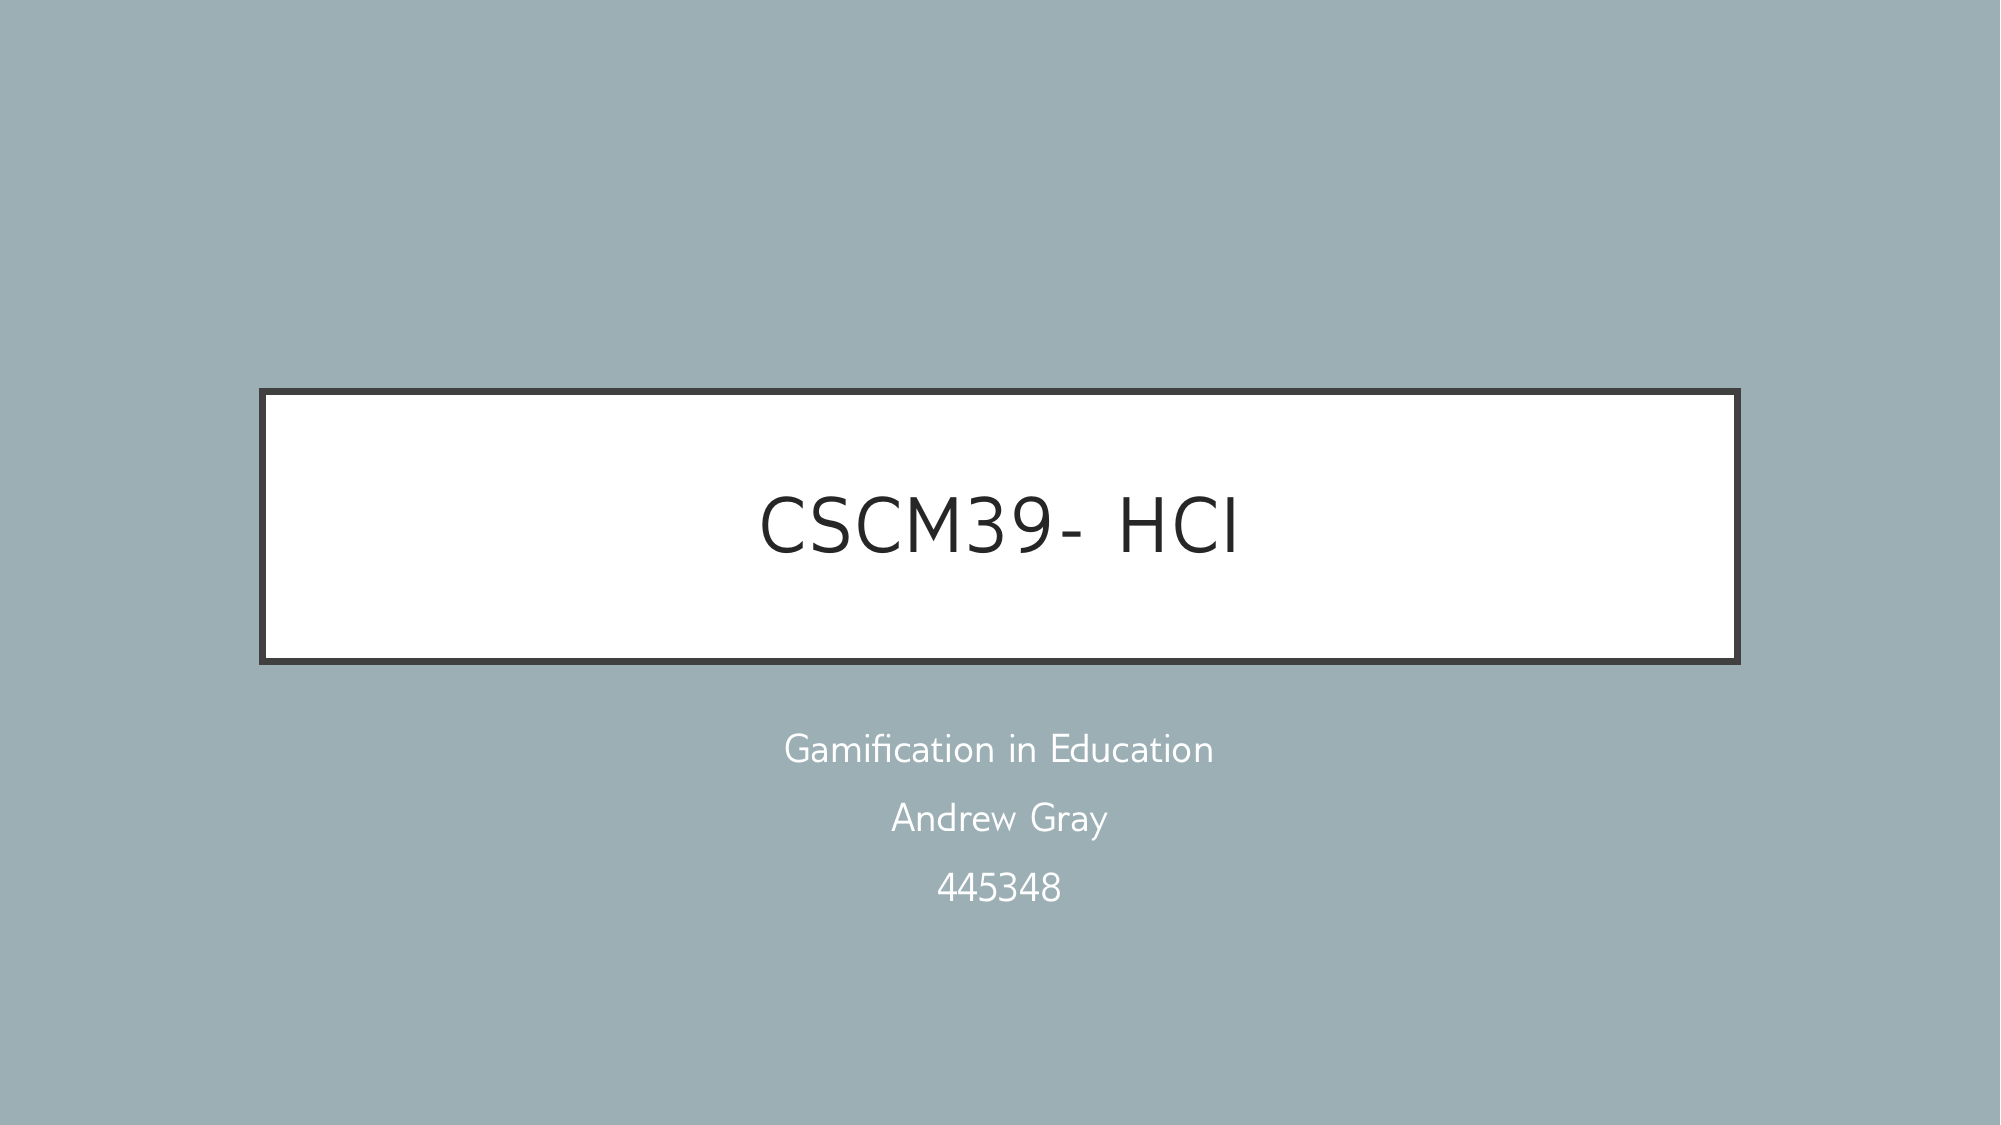

# CSCM39- HCI
Gamification in Education
Andrew Gray
445348